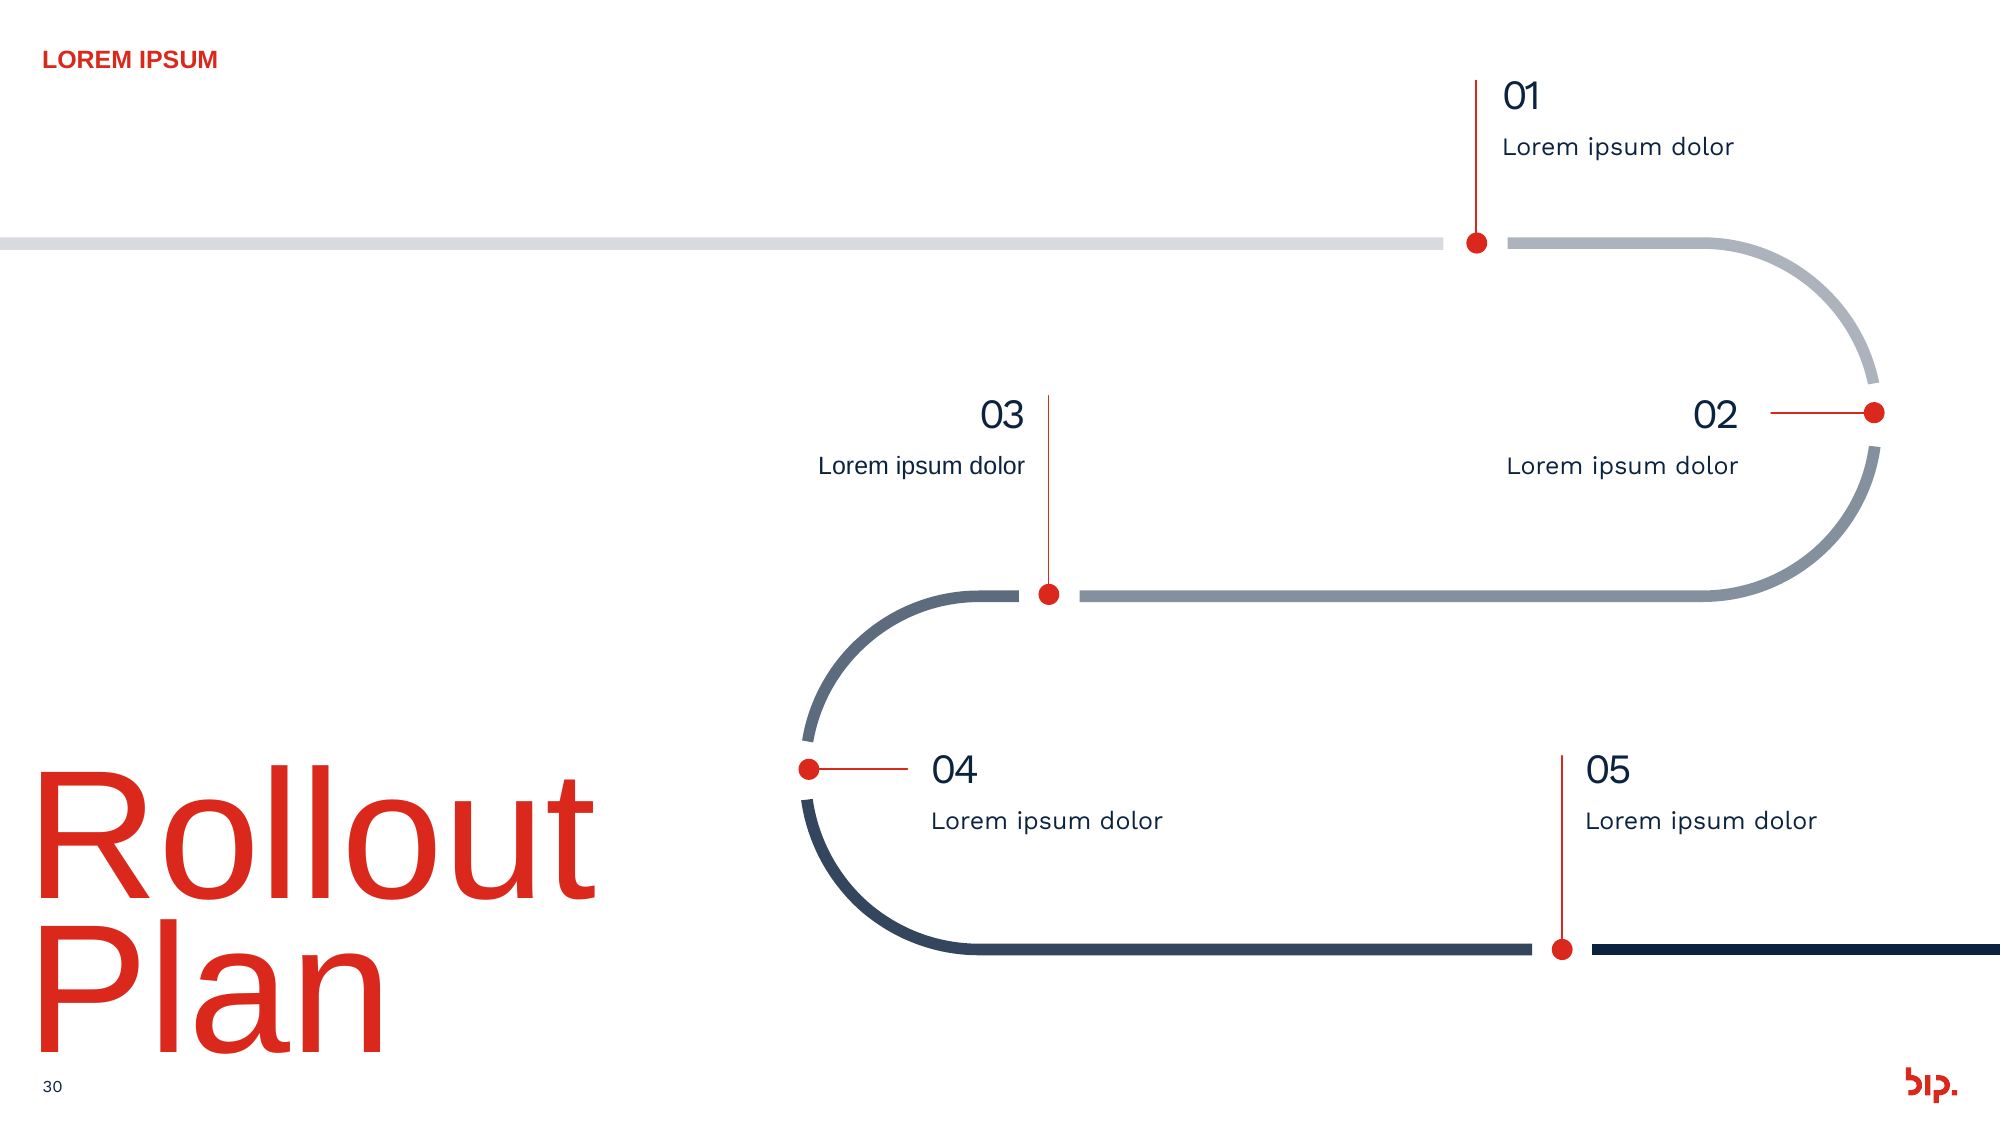

LOREM IPSUM
01
Lorem ipsum dolor

03
02

Lorem ipsum dolor
Lorem ipsum dolor

04
05

Rollout Plan
Lorem ipsum dolor
Lorem ipsum dolor